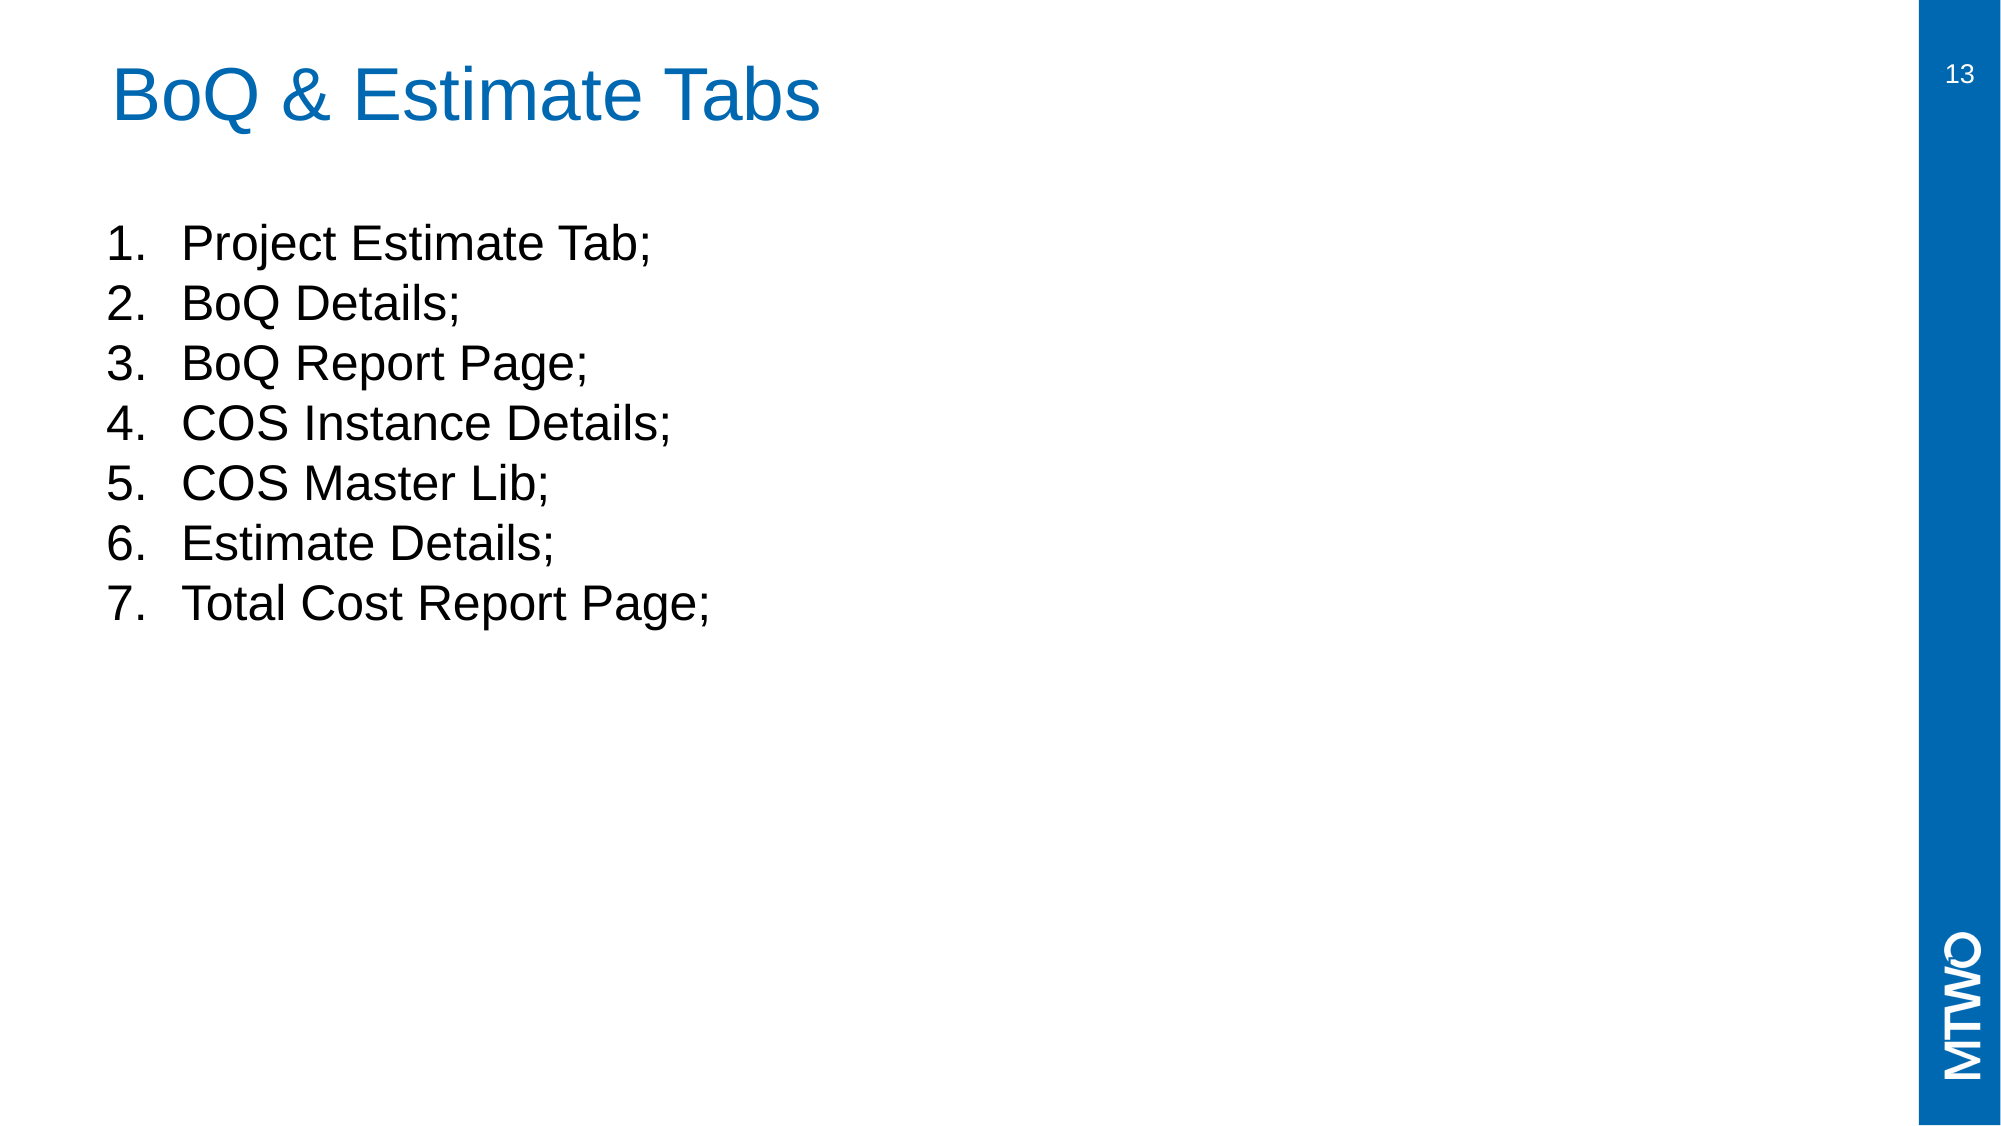

# BoQ & Estimate Tabs
13
Project Estimate Tab;
BoQ Details;
BoQ Report Page;
COS Instance Details;
COS Master Lib;
Estimate Details;
Total Cost Report Page;